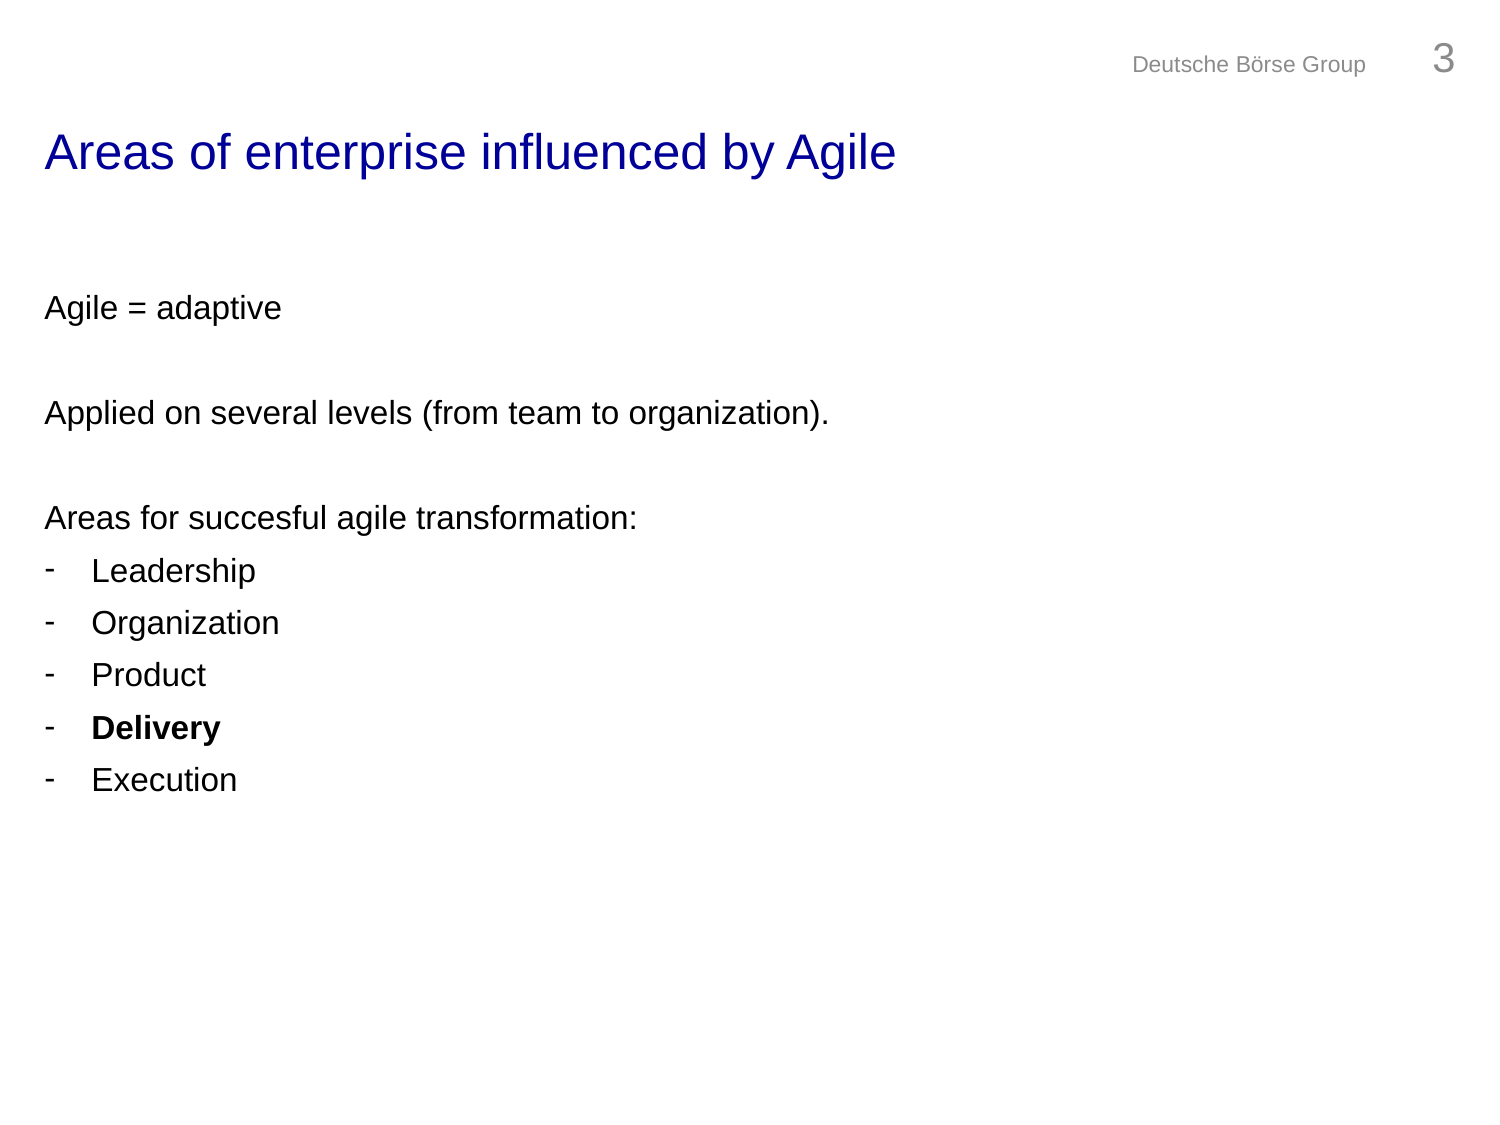

Deutsche Börse Group	3
# Areas of enterprise influenced by Agile
Agile = adaptive

Applied on several levels (from team to organization).

Areas for succesful agile transformation:
Leadership
Organization
Product
Delivery
Execution